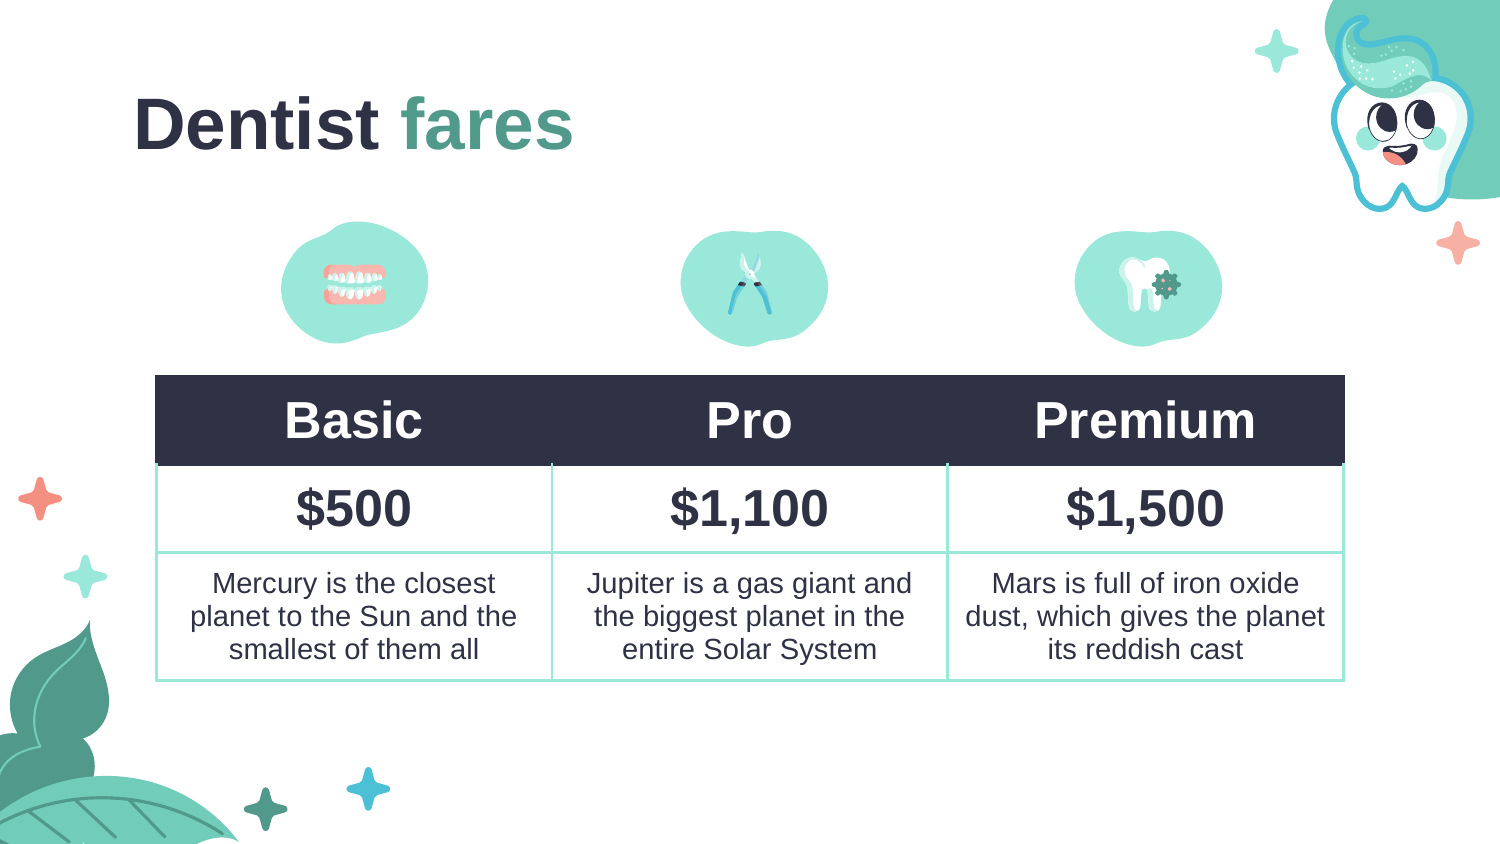

# Dentist fares

| Basic | Pro | Premium |
| --- | --- | --- |
| $500 | $1,100 | $1,500 |
| Mercury is the closest planet to the Sun and the smallest of them all | Jupiter is a gas giant and the biggest planet in the entire Solar System | Mars is full of iron oxide dust, which gives the planet its reddish cast |